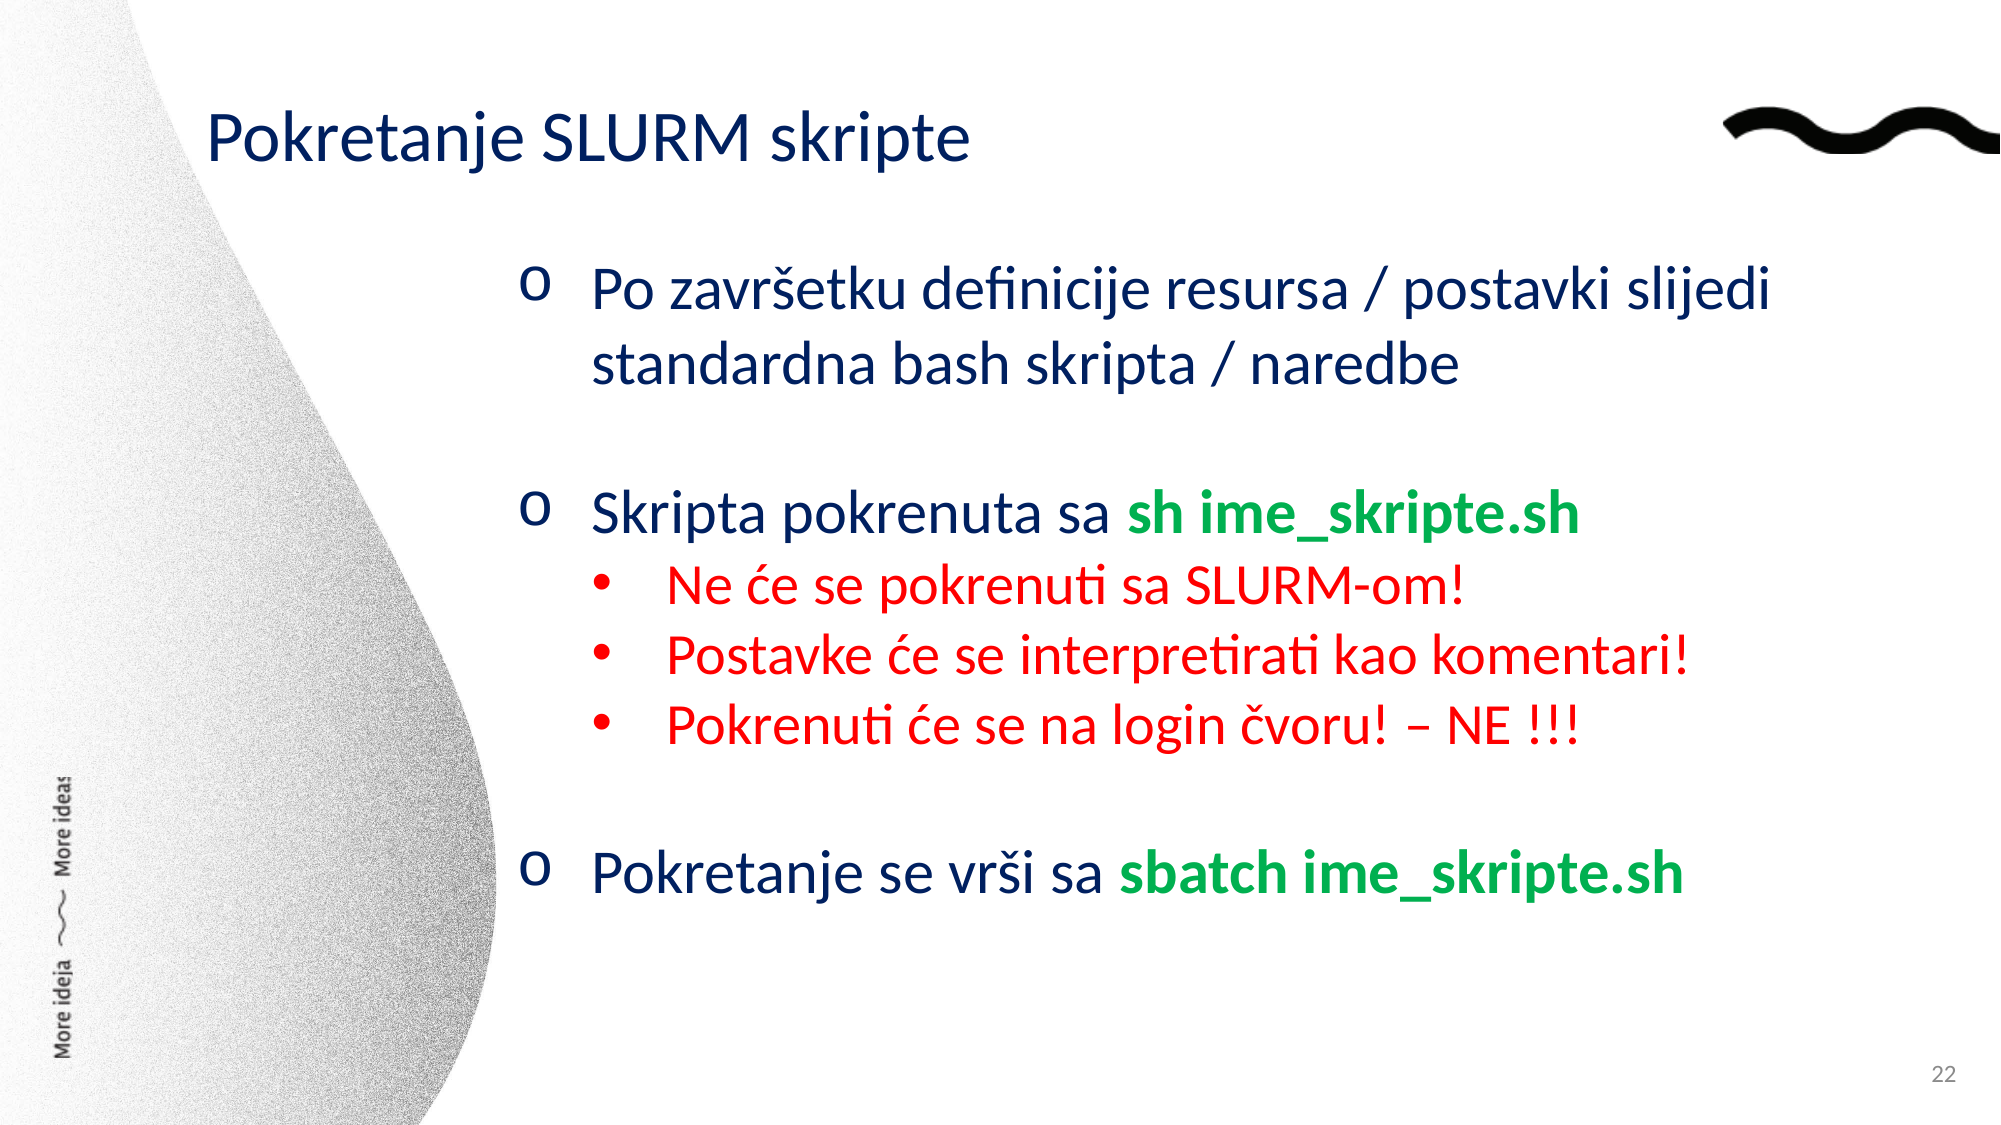

Pokretanje SLURM skripte
Po završetku definicije resursa / postavki slijedi standardna bash skripta / naredbe

Skripta pokrenuta sa sh ime_skripte.sh
Ne će se pokrenuti sa SLURM-om!
Postavke će se interpretirati kao komentari!
Pokrenuti će se na login čvoru! – NE !!!

Pokretanje se vrši sa sbatch ime_skripte.sh
22